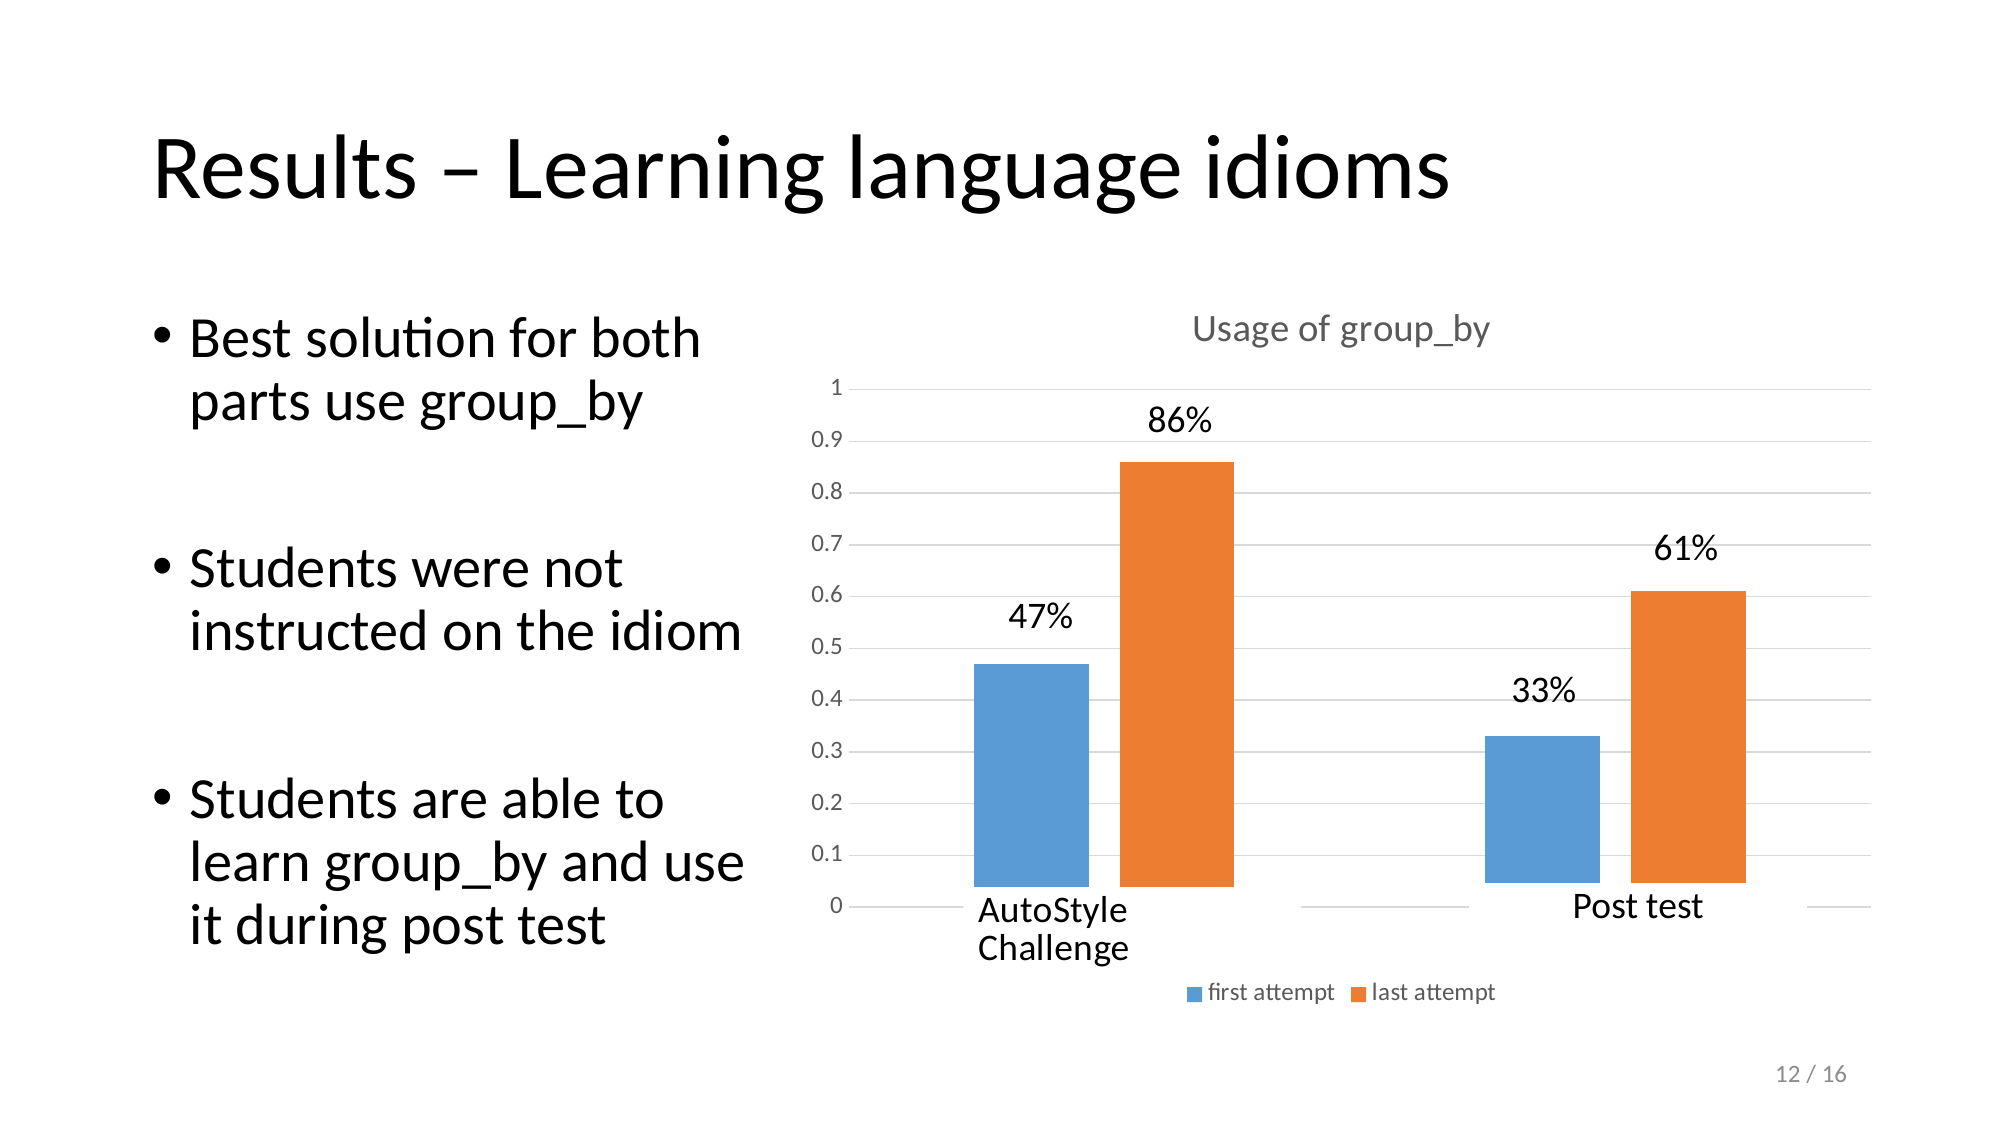

# Results – Learning language idioms

### Chart: Usage of group_by

| Category | first attempt | last attempt |
|---|---|---|
| intervention 1 | 0.47 | 0.86 |
| intervention 2 | 0.33 | 0.61 |
Best solution for both parts use group_by

Students were not instructed on the idiom

Students are able to learn group_by and use it during post test

86%
61%
47%
33%
12 / 16